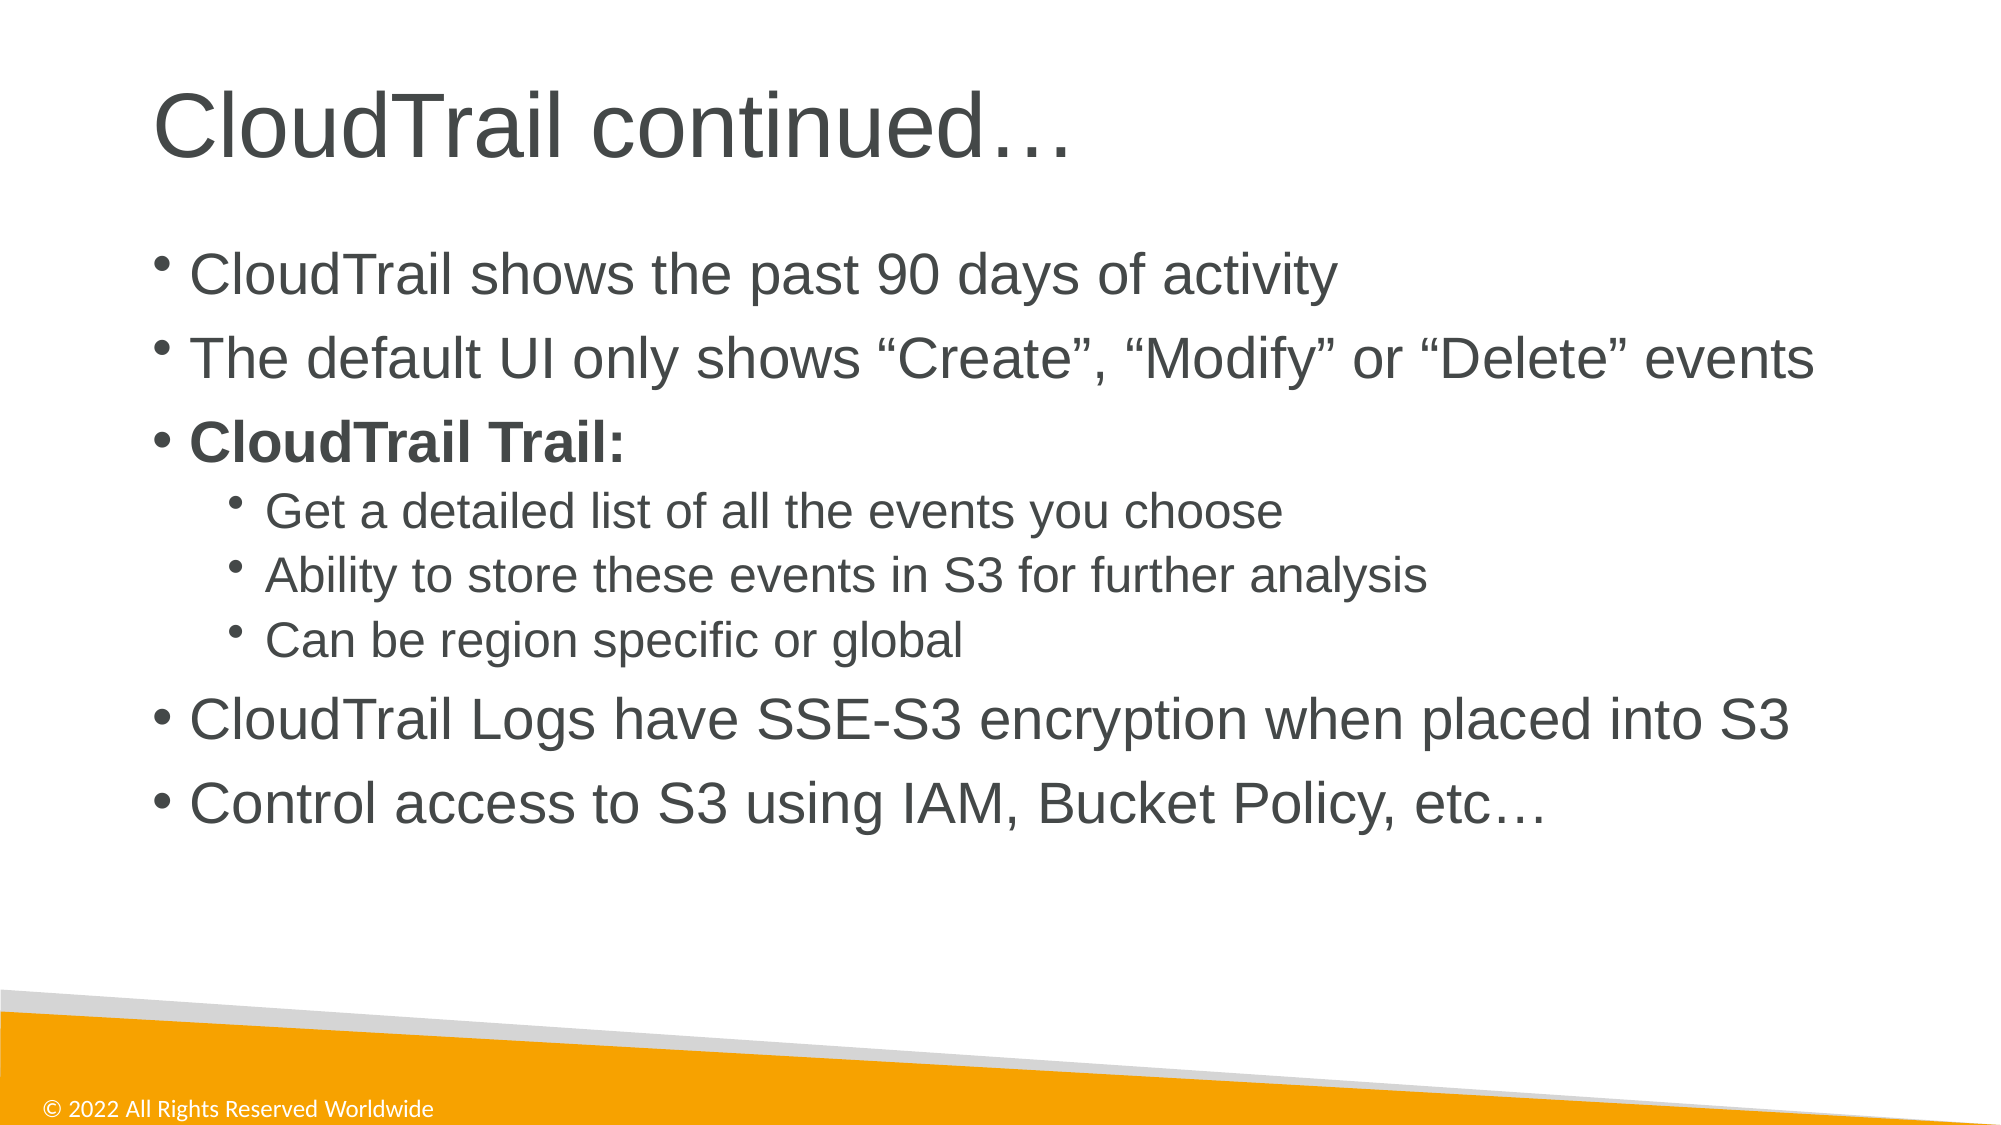

# CloudTrail continued…
CloudTrail shows the past 90 days of activity
The default UI only shows “Create”, “Modify” or “Delete” events
CloudTrail Trail:
Get a detailed list of all the events you choose
Ability to store these events in S3 for further analysis
Can be region specific or global
CloudTrail Logs have SSE-S3 encryption when placed into S3
Control access to S3 using IAM, Bucket Policy, etc…
© 2022 All Rights Reserved Worldwide